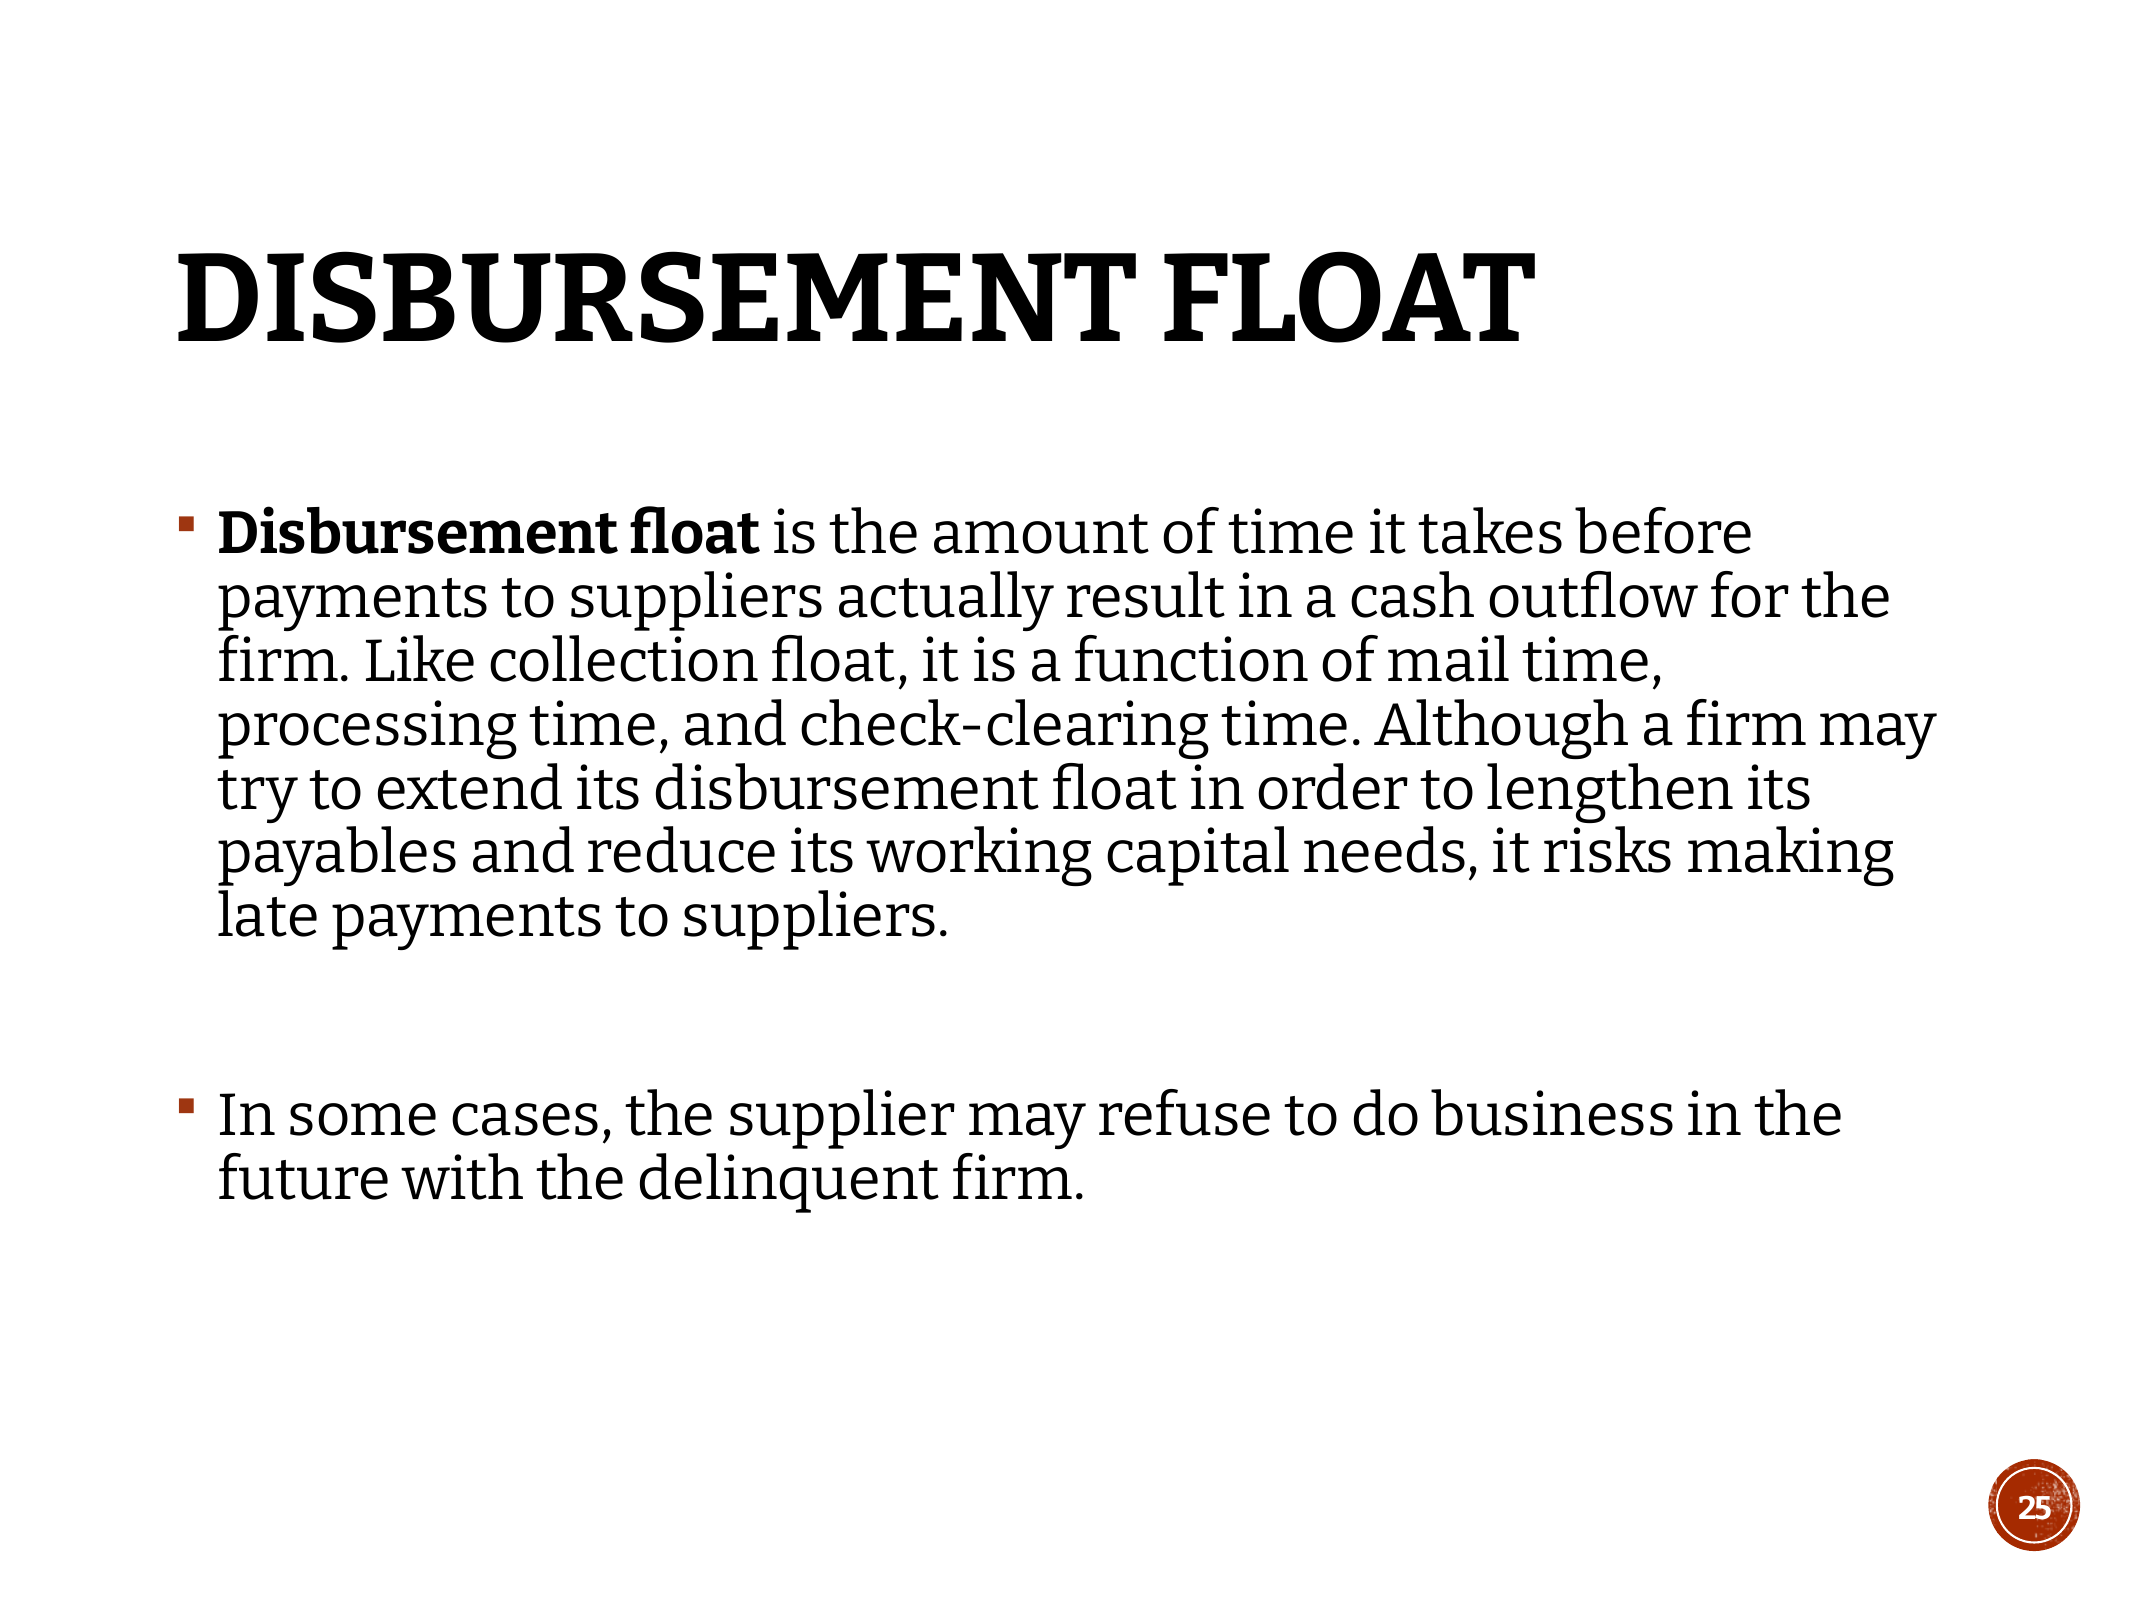

# Disbursement Float
Disbursement float is the amount of time it takes before payments to suppliers actually result in a cash outflow for the firm. Like collection float, it is a function of mail time, processing time, and check-clearing time. Although a firm may try to extend its disbursement float in order to lengthen its payables and reduce its working capital needs, it risks making late payments to suppliers.

In some cases, the supplier may refuse to do business in the future with the delinquent firm.

25